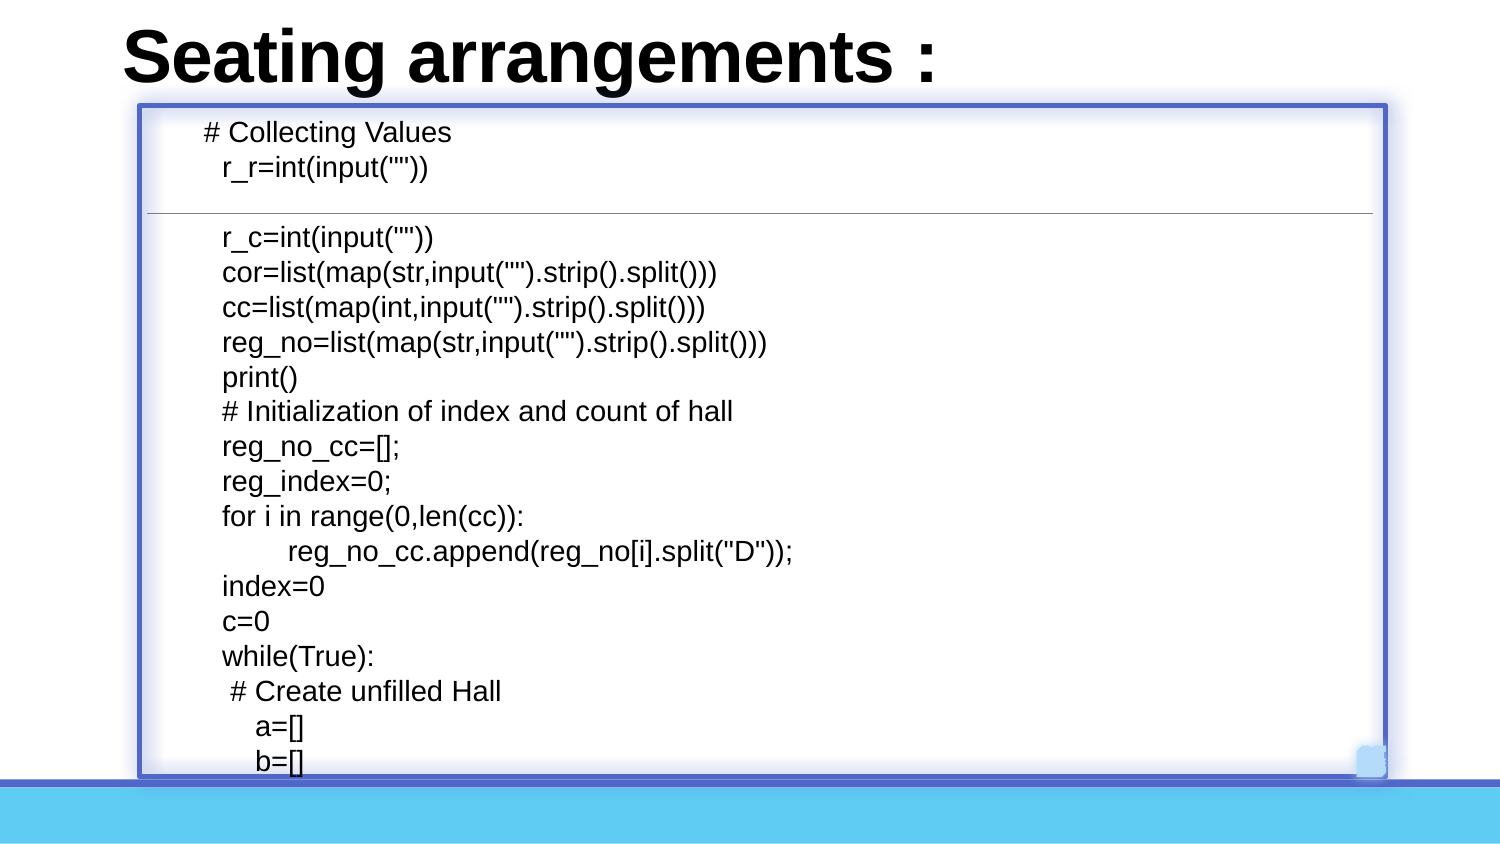

# Seating arrangements :
  # Collecting Values
    r_r=int(input(""))

    r_c=int(input(""))
    cor=list(map(str,input("").strip().split()))
    cc=list(map(int,input("").strip().split()))
    reg_no=list(map(str,input("").strip().split()))
    print()
    # Initialization of index and count of hall
    reg_no_cc=[];
    reg_index=0;
    for i in range(0,len(cc)):
            reg_no_cc.append(reg_no[i].split("D"));
    index=0
    c=0
    while(True):
     # Create unfilled Hall
        a=[]
        b=[]